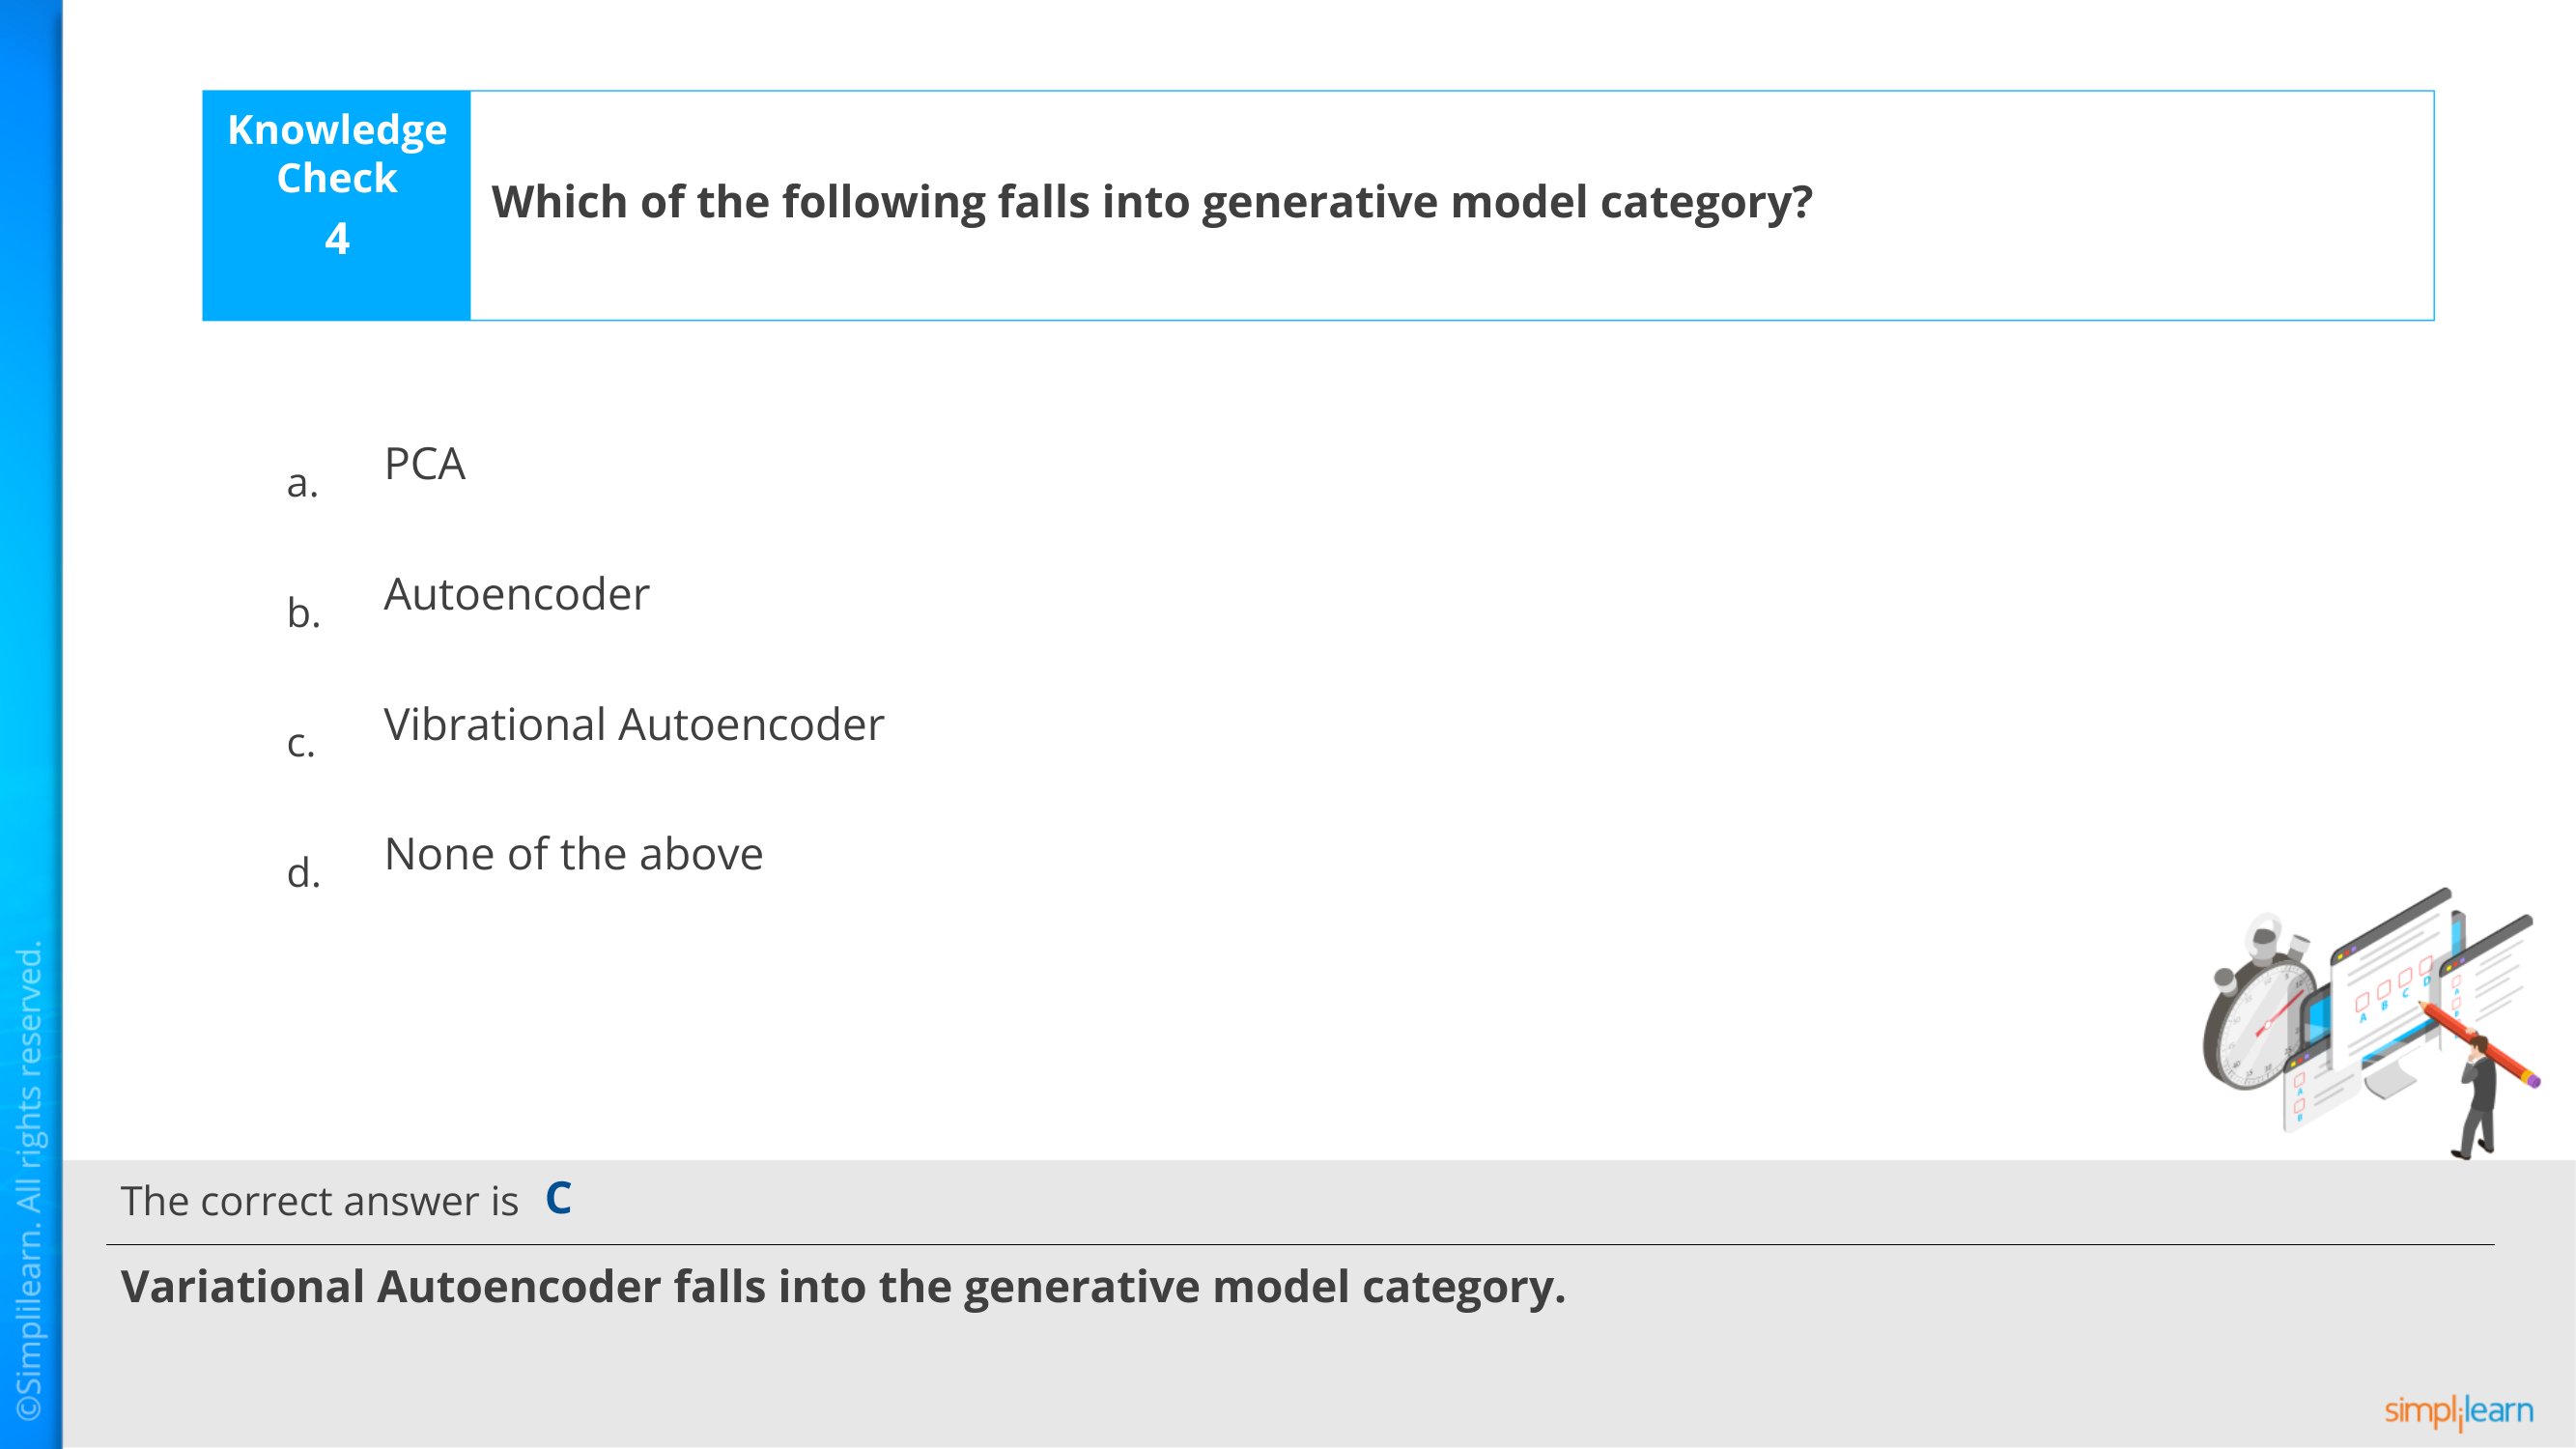

Which of the following falls into generative model category?
4
PCA

Autoencoder

Vibrational Autoencoder

None of the above

C
Variational Autoencoder falls into the generative model category.